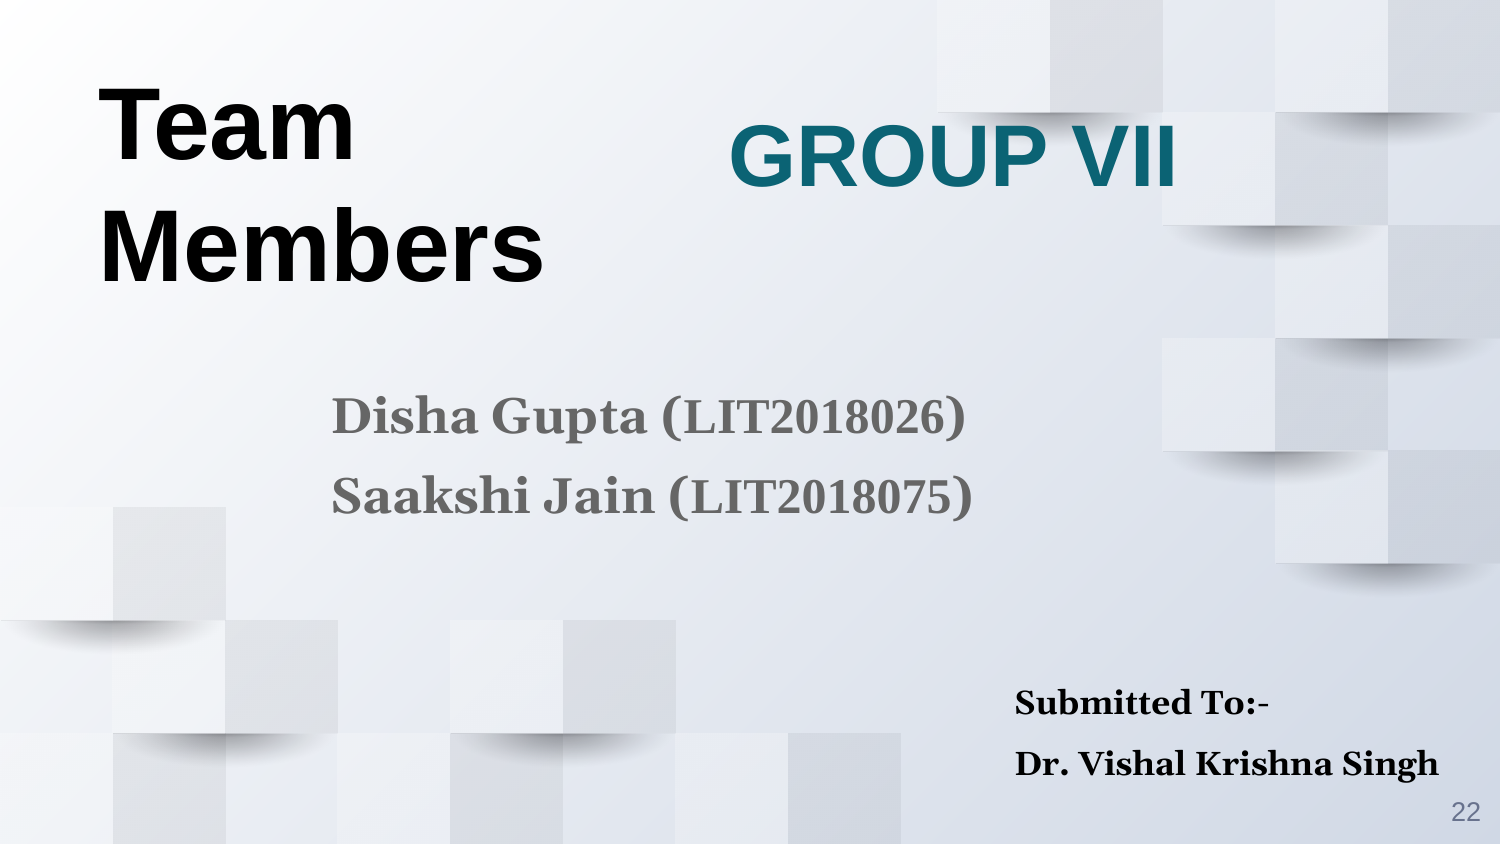

Team Members
GROUP VII

Disha Gupta (LIT2018026)
Saakshi Jain (LIT2018075)

Submitted To:-
Dr. Vishal Krishna Singh
22